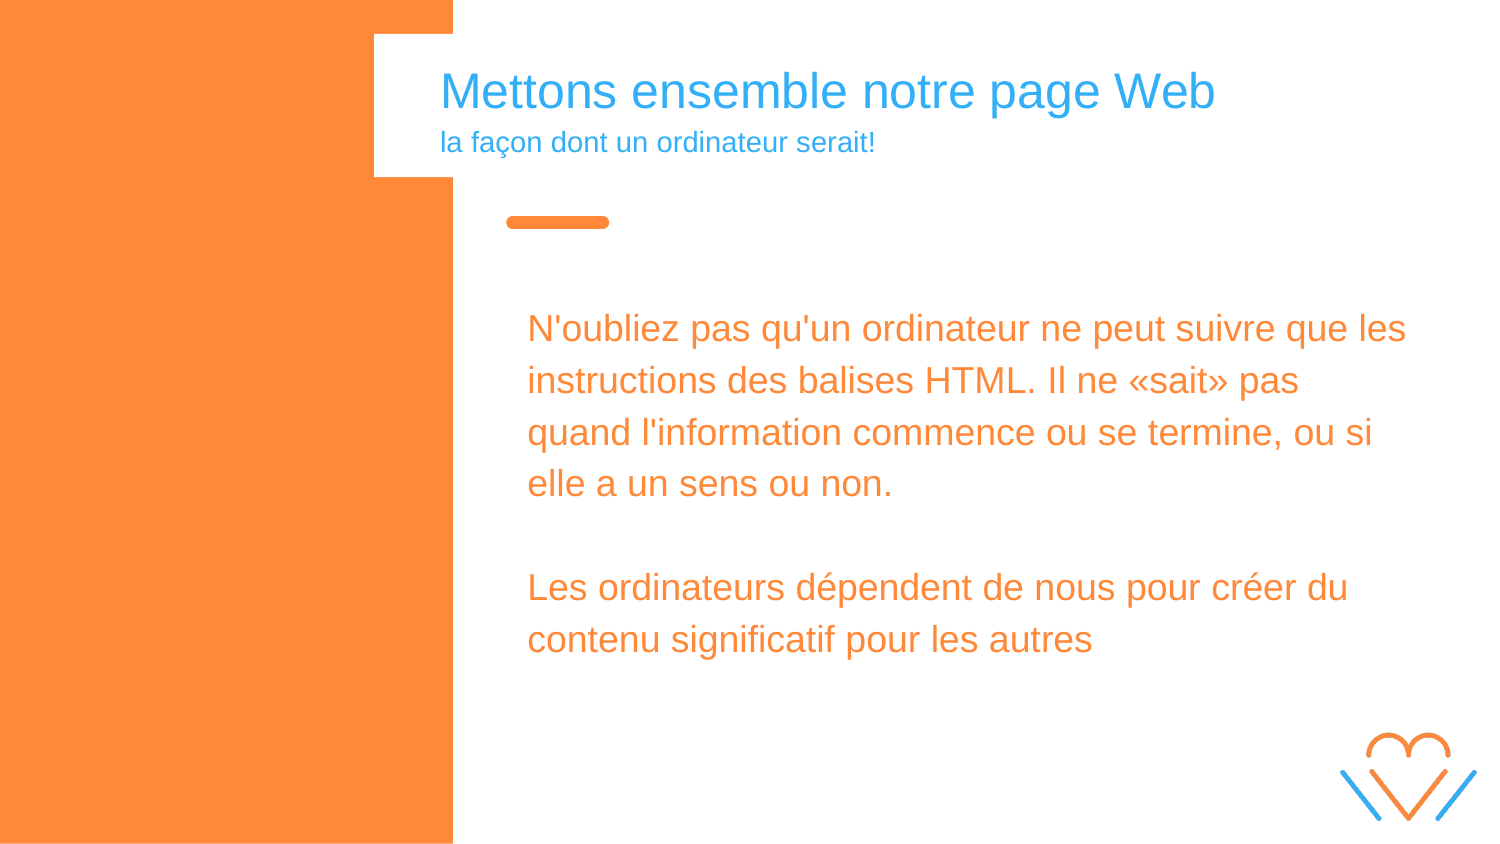

# Mettons ensemble notre page Web la façon dont un ordinateur serait!

N'oubliez pas qu'un ordinateur ne peut suivre que les instructions des balises HTML. Il ne «sait» pas quand l'information commence ou se termine, ou si elle a un sens ou non.
Les ordinateurs dépendent de nous pour créer du contenu significatif pour les autres